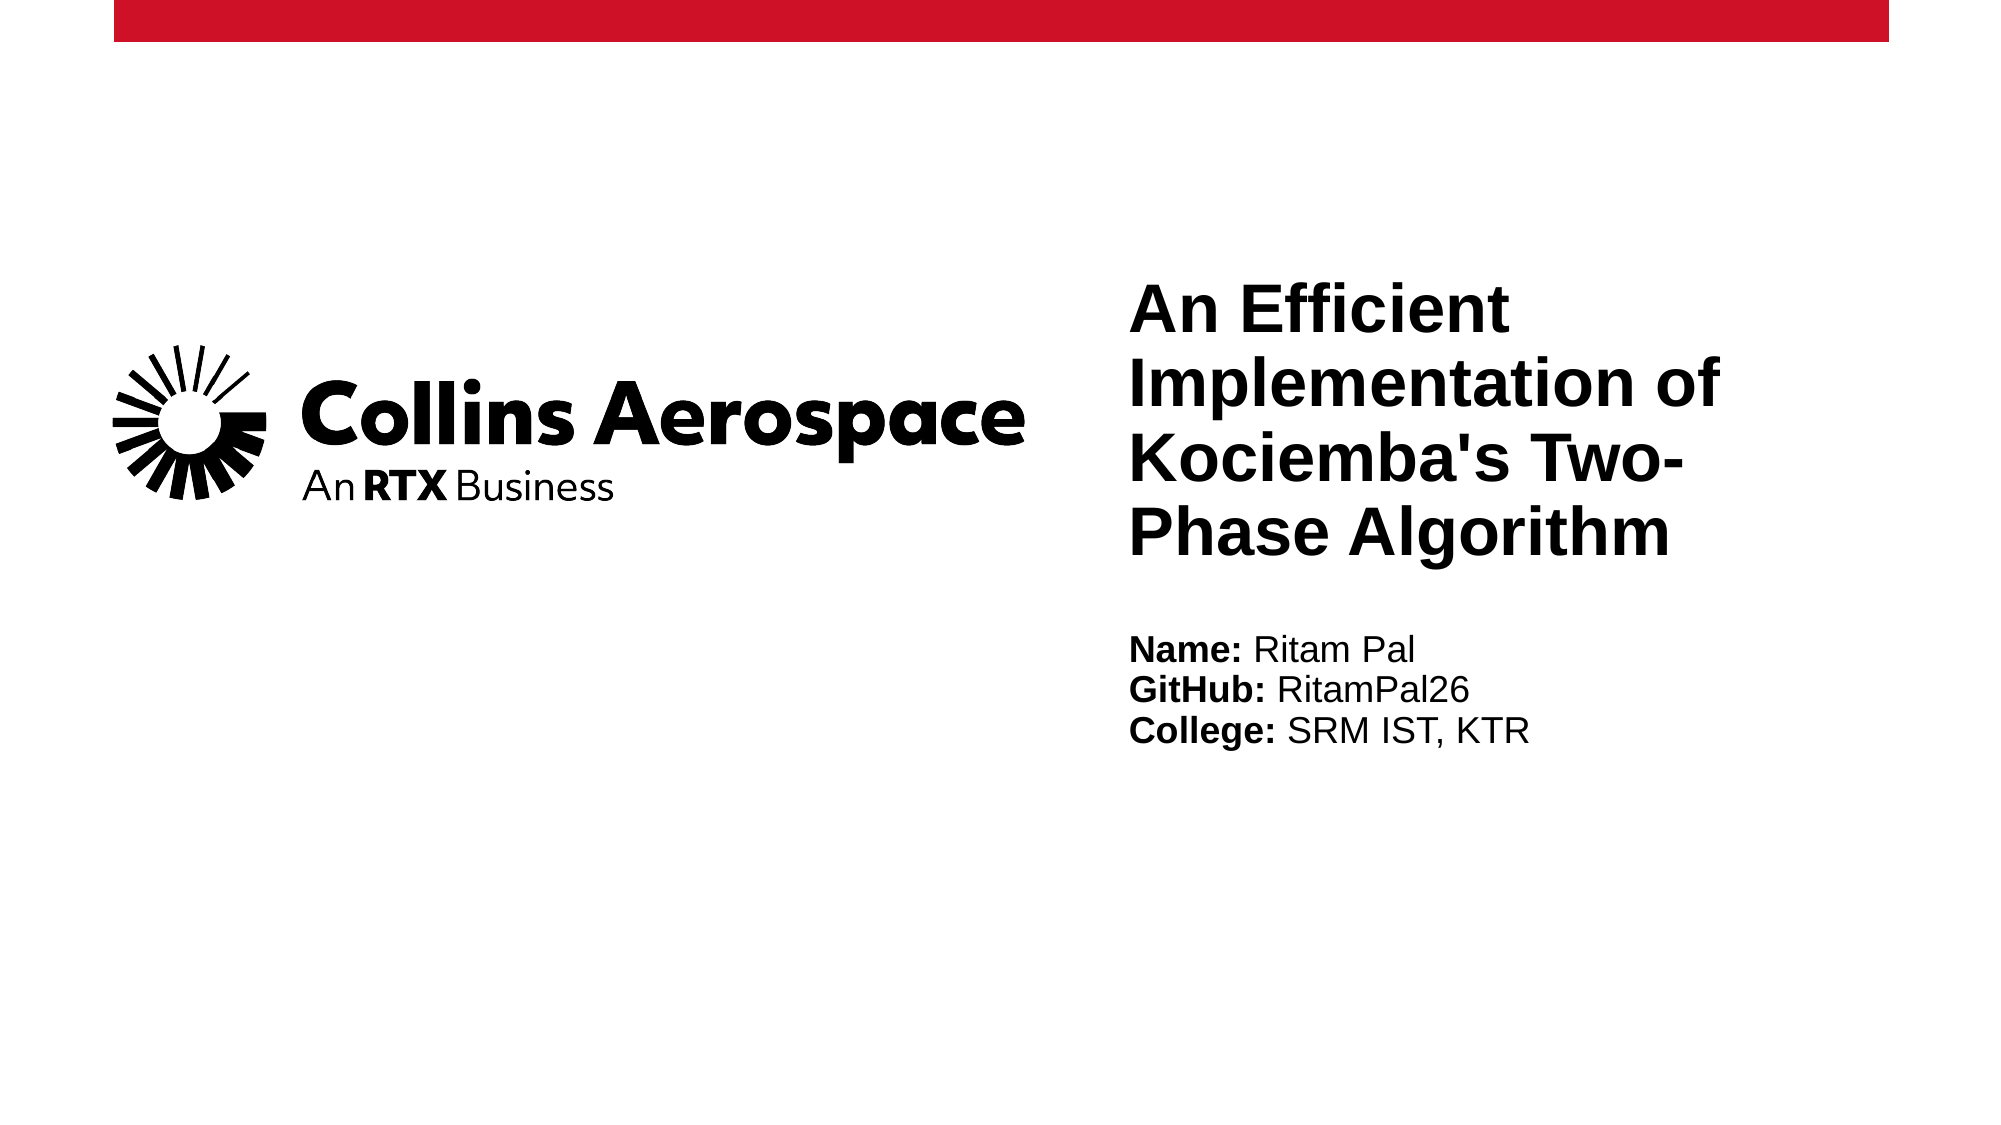

# An Efficient Implementation of Kociemba's Two-Phase Algorithm
Name: Ritam Pal
GitHub: RitamPal26
College: SRM IST, KTR